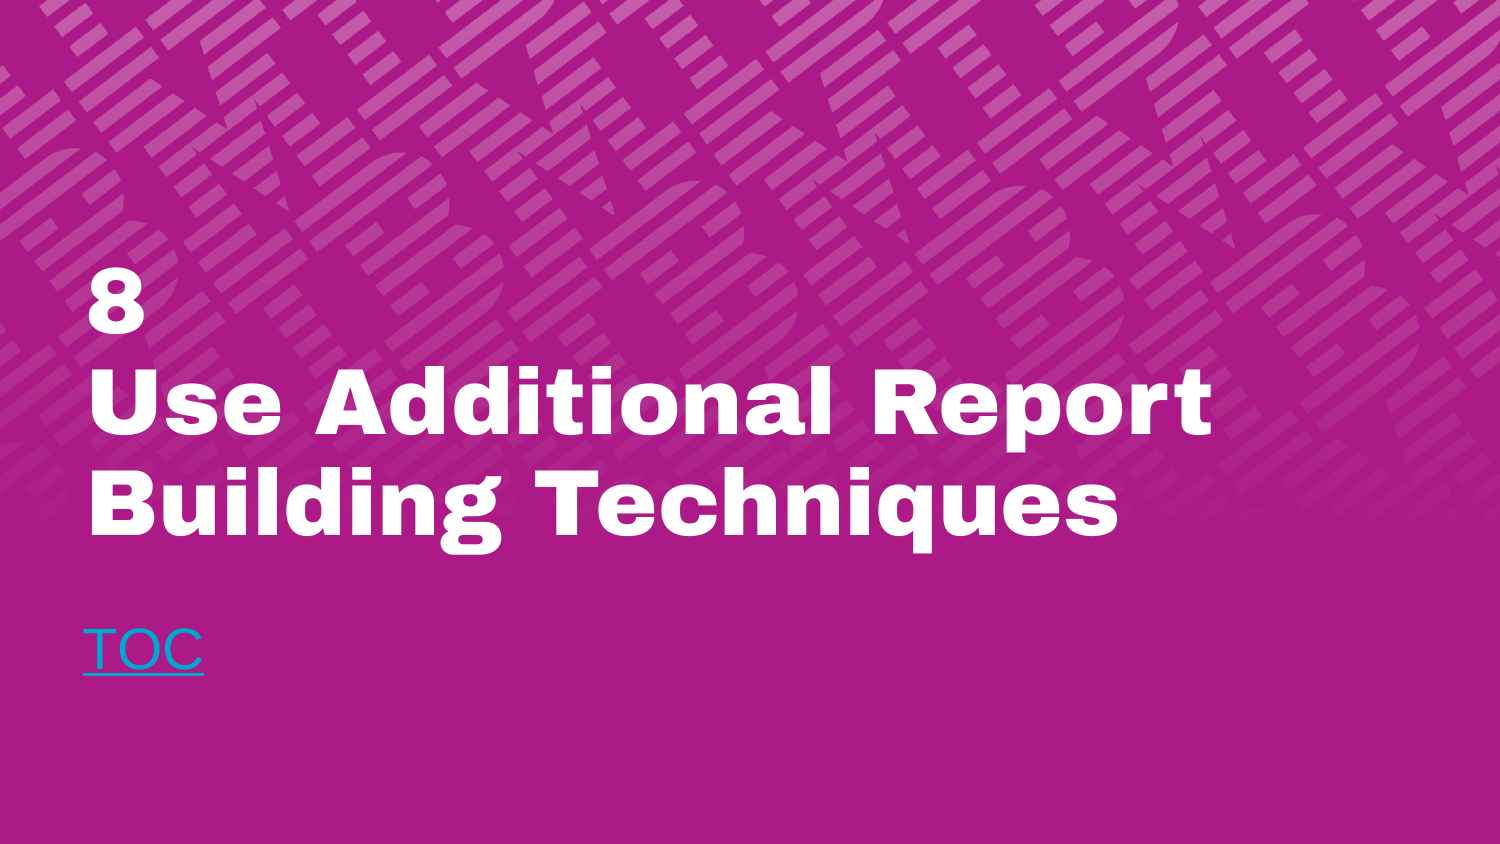

# 8 Use Additional Report Building Techniques
TOC